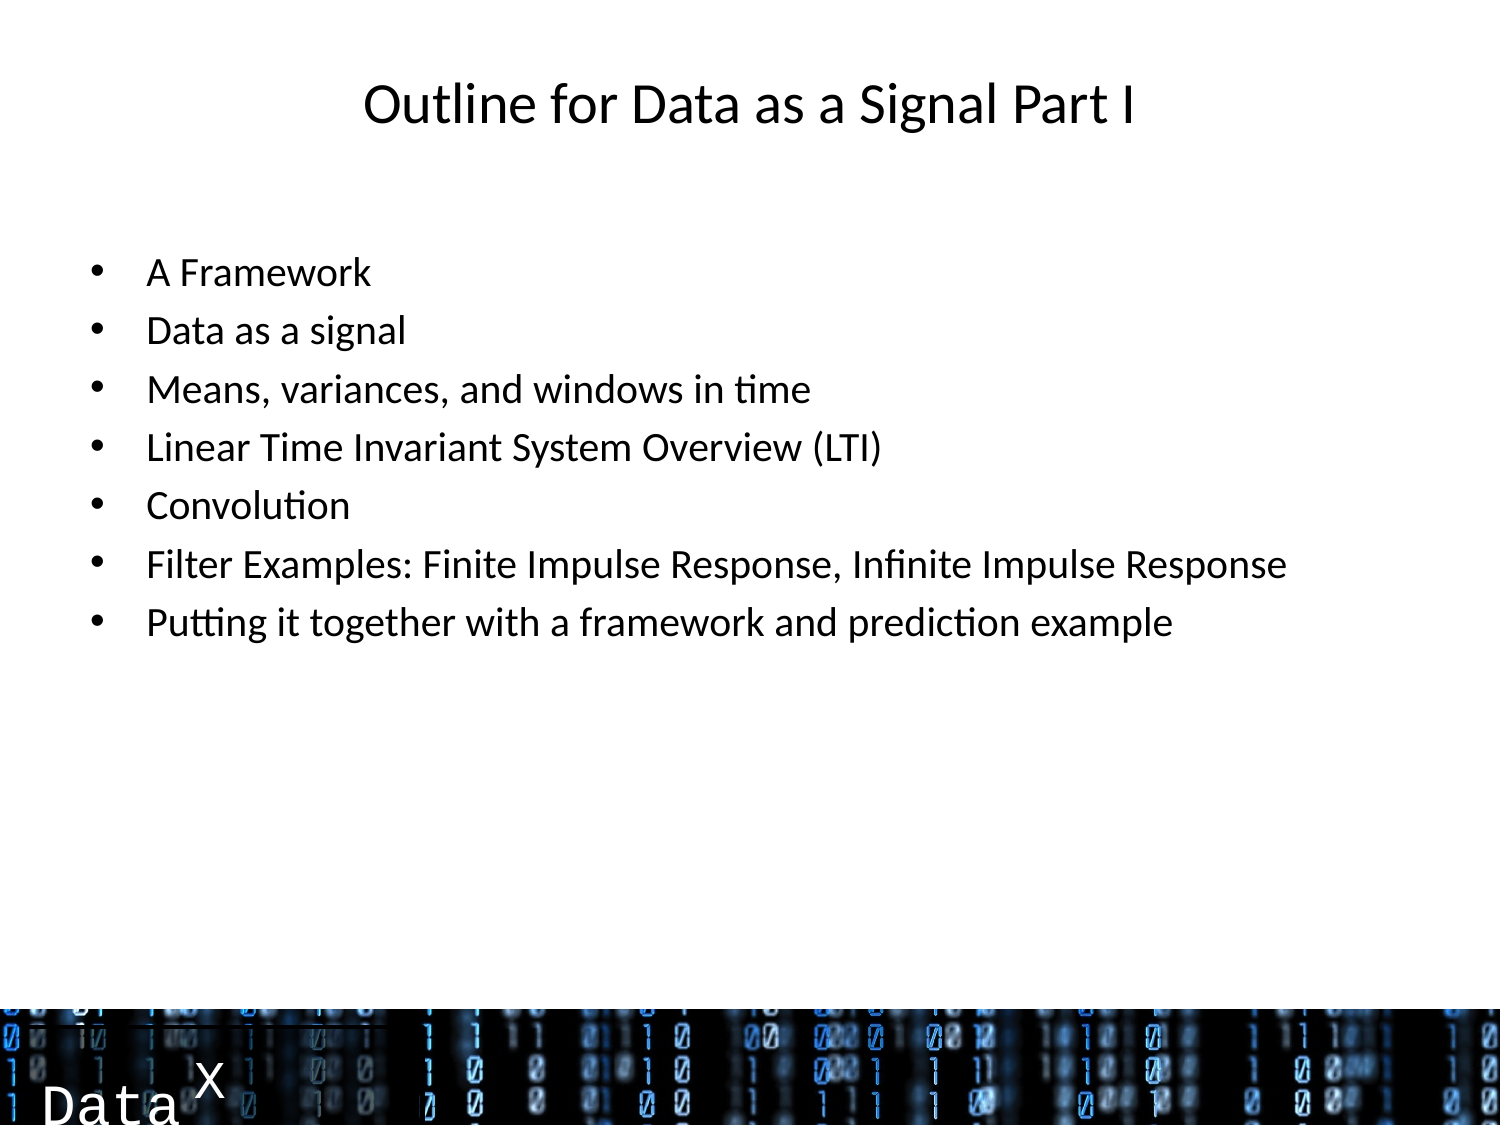

# Outline for Data as a Signal Part I
A Framework
Data as a signal
Means, variances, and windows in time
Linear Time Invariant System Overview (LTI)
Convolution
Filter Examples: Finite Impulse Response, Infinite Impulse Response
Putting it together with a framework and prediction example